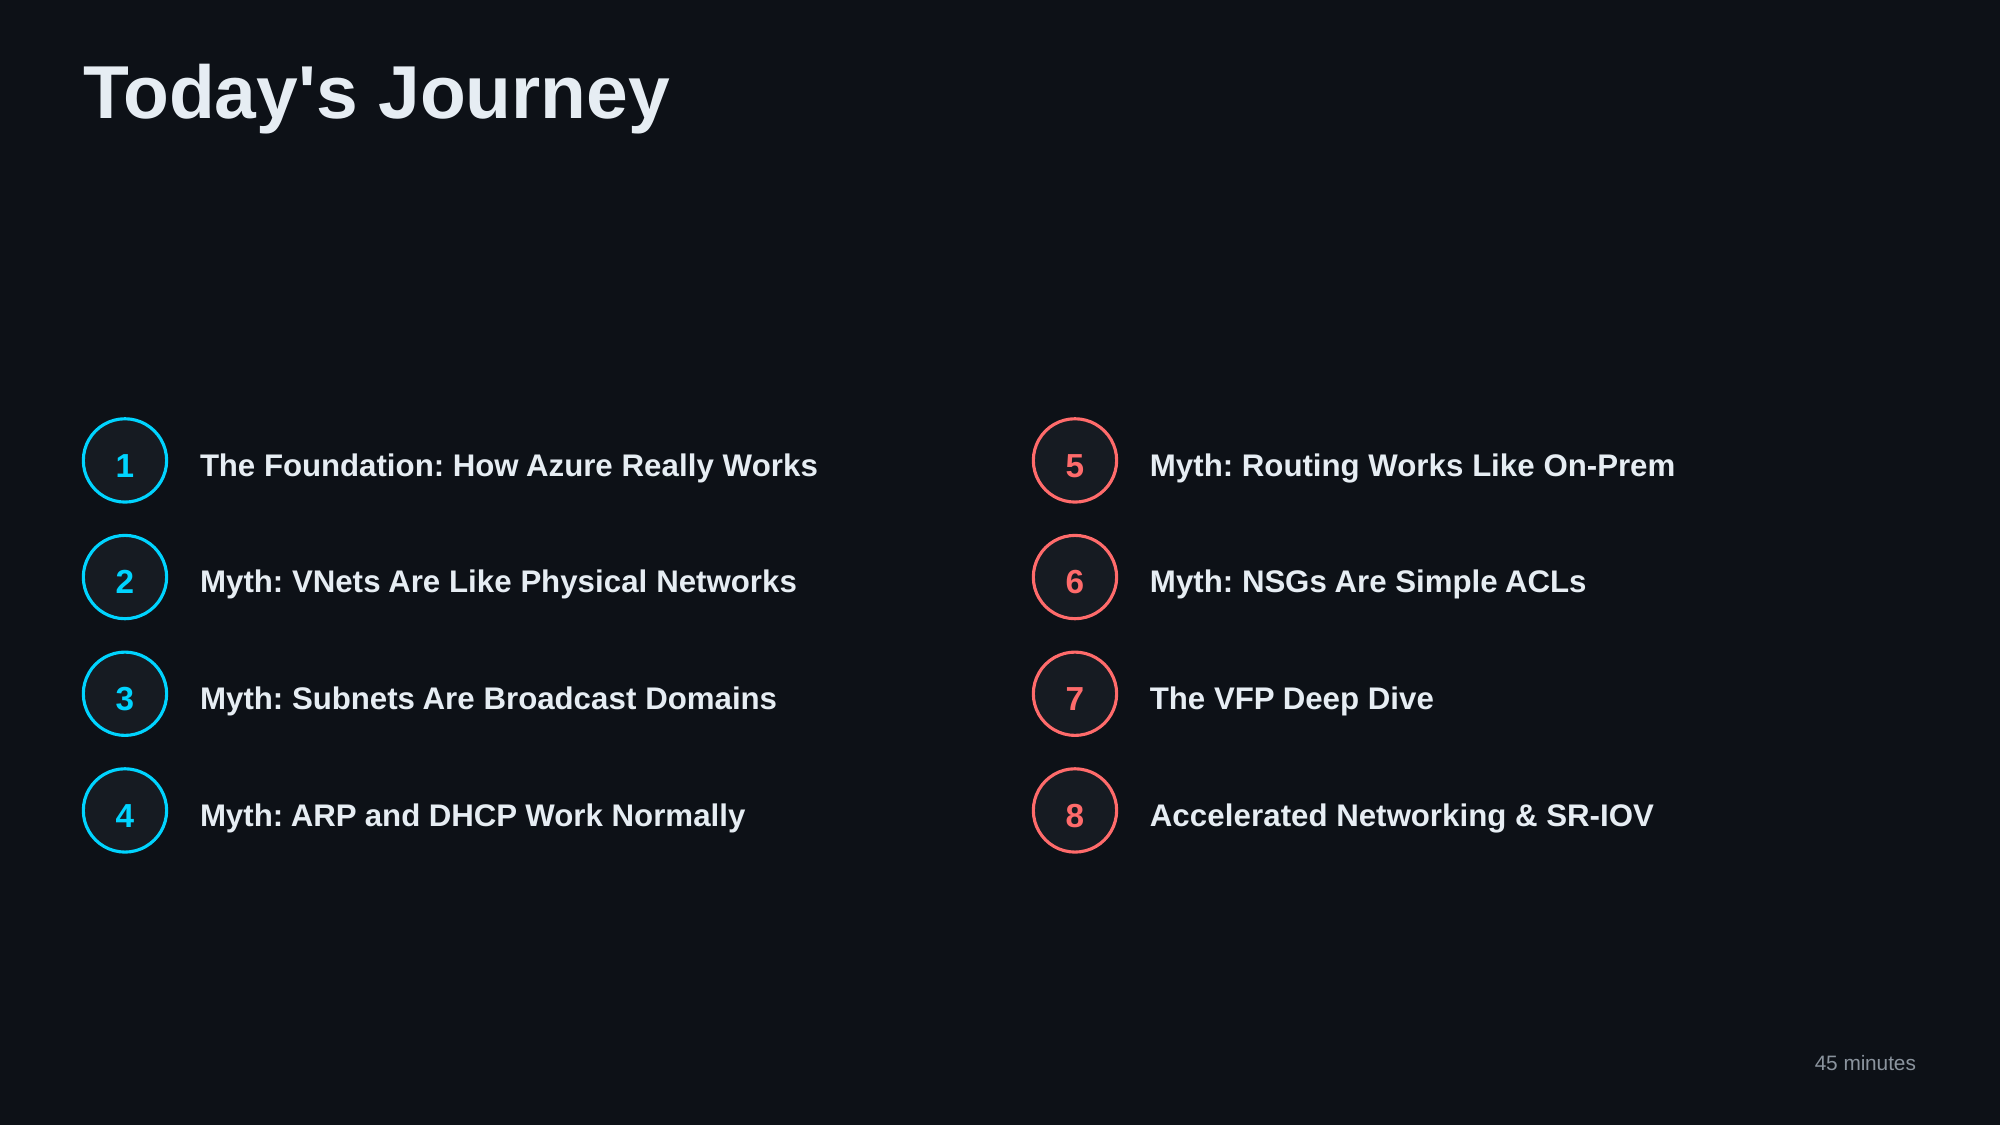

Today's Journey

1
5
The Foundation: How Azure Really Works
Myth: Routing Works Like On-Prem

2
6
Myth: VNets Are Like Physical Networks
Myth: NSGs Are Simple ACLs

3
7
Myth: Subnets Are Broadcast Domains
The VFP Deep Dive

4
8
Myth: ARP and DHCP Work Normally
Accelerated Networking & SR-IOV
45 minutes